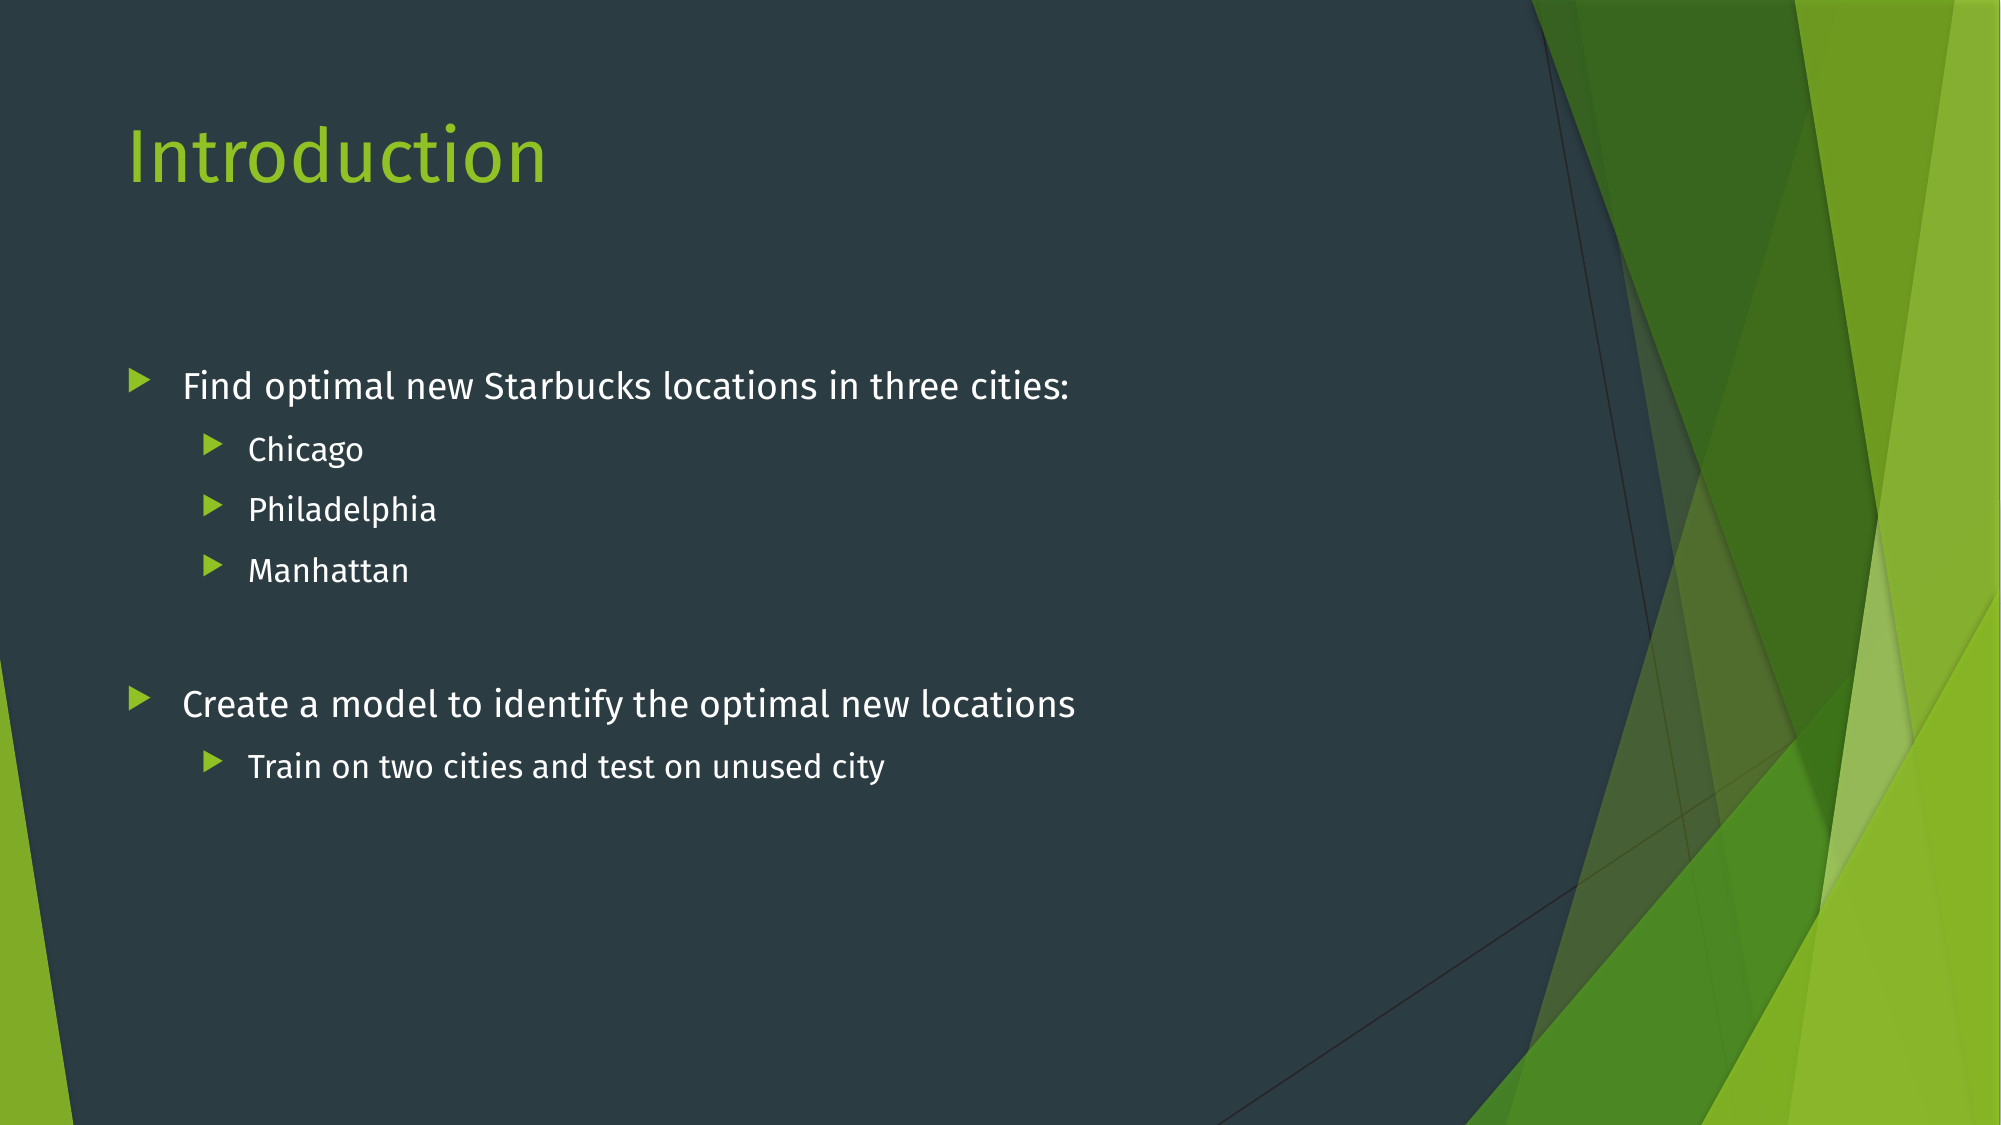

# Introduction
Find optimal new Starbucks locations in three cities:
Chicago
Philadelphia
Manhattan

Create a model to identify the optimal new locations
Train on two cities and test on unused city